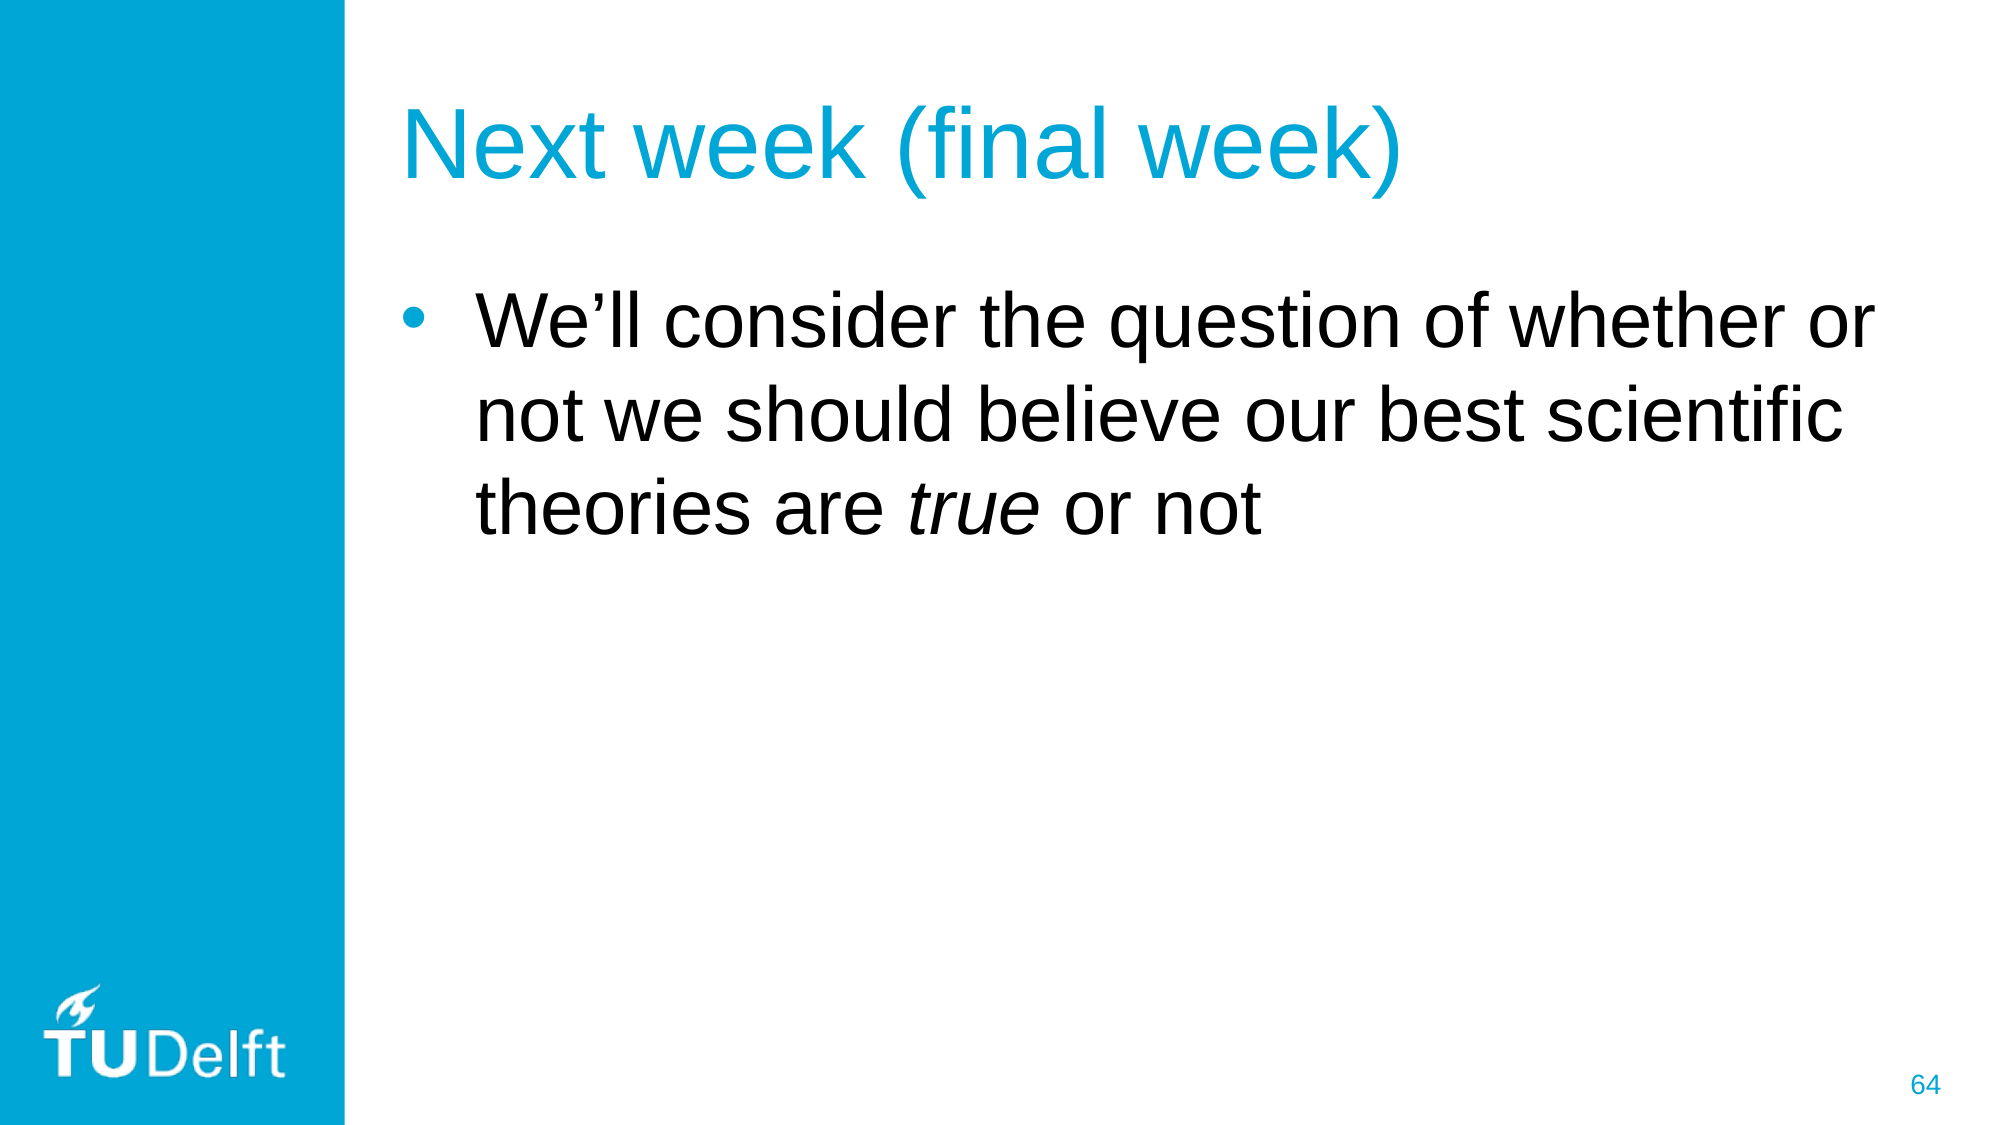

# Next week (final week)
We’ll consider the question of whether or not we should believe our best scientific theories are true or not